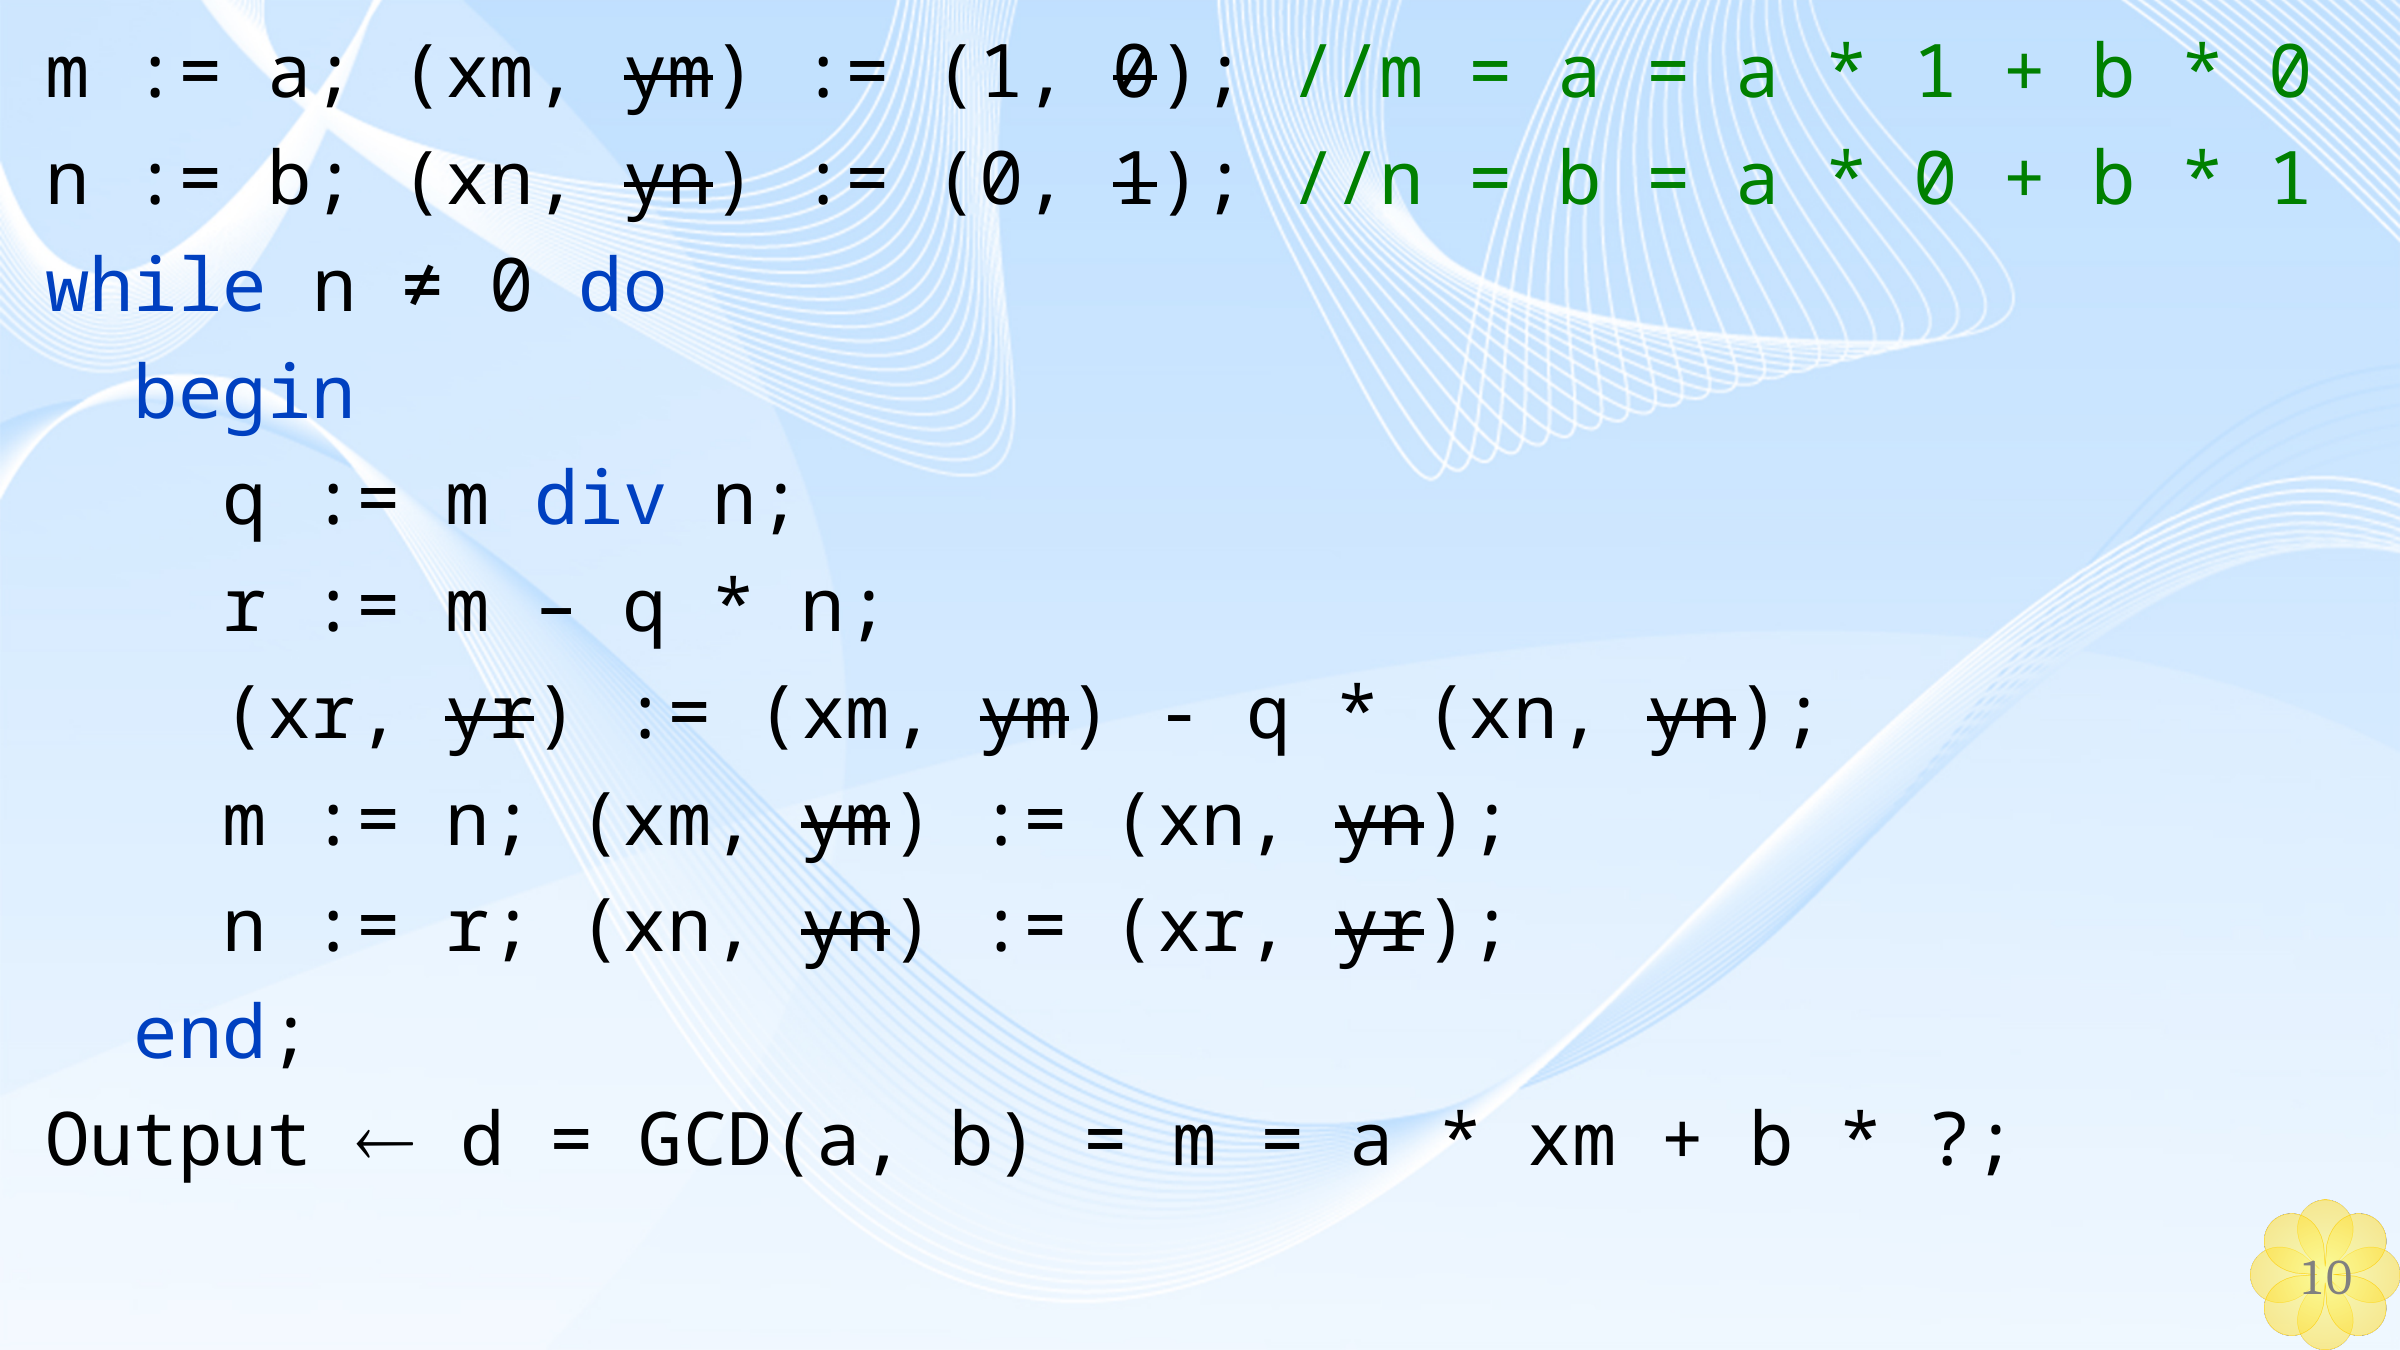

m := a; (xm, ym) := (1, 0); //m = a = a * 1 + b * 0
n := b; (xn, yn) := (0, 1); //n = b = a * 0 + b * 1
while n ≠ 0 do
  begin
    q := m div n;
    r := m – q * n;
    (xr, yr) := (xm, ym) - q * (xn, yn);
    m := n; (xm, ym) := (xn, yn);
    n := r; (xn, yn) := (xr, yr);
  end;
Output ← d = GCD(a, b) = m = a * xm + b * ?;
10